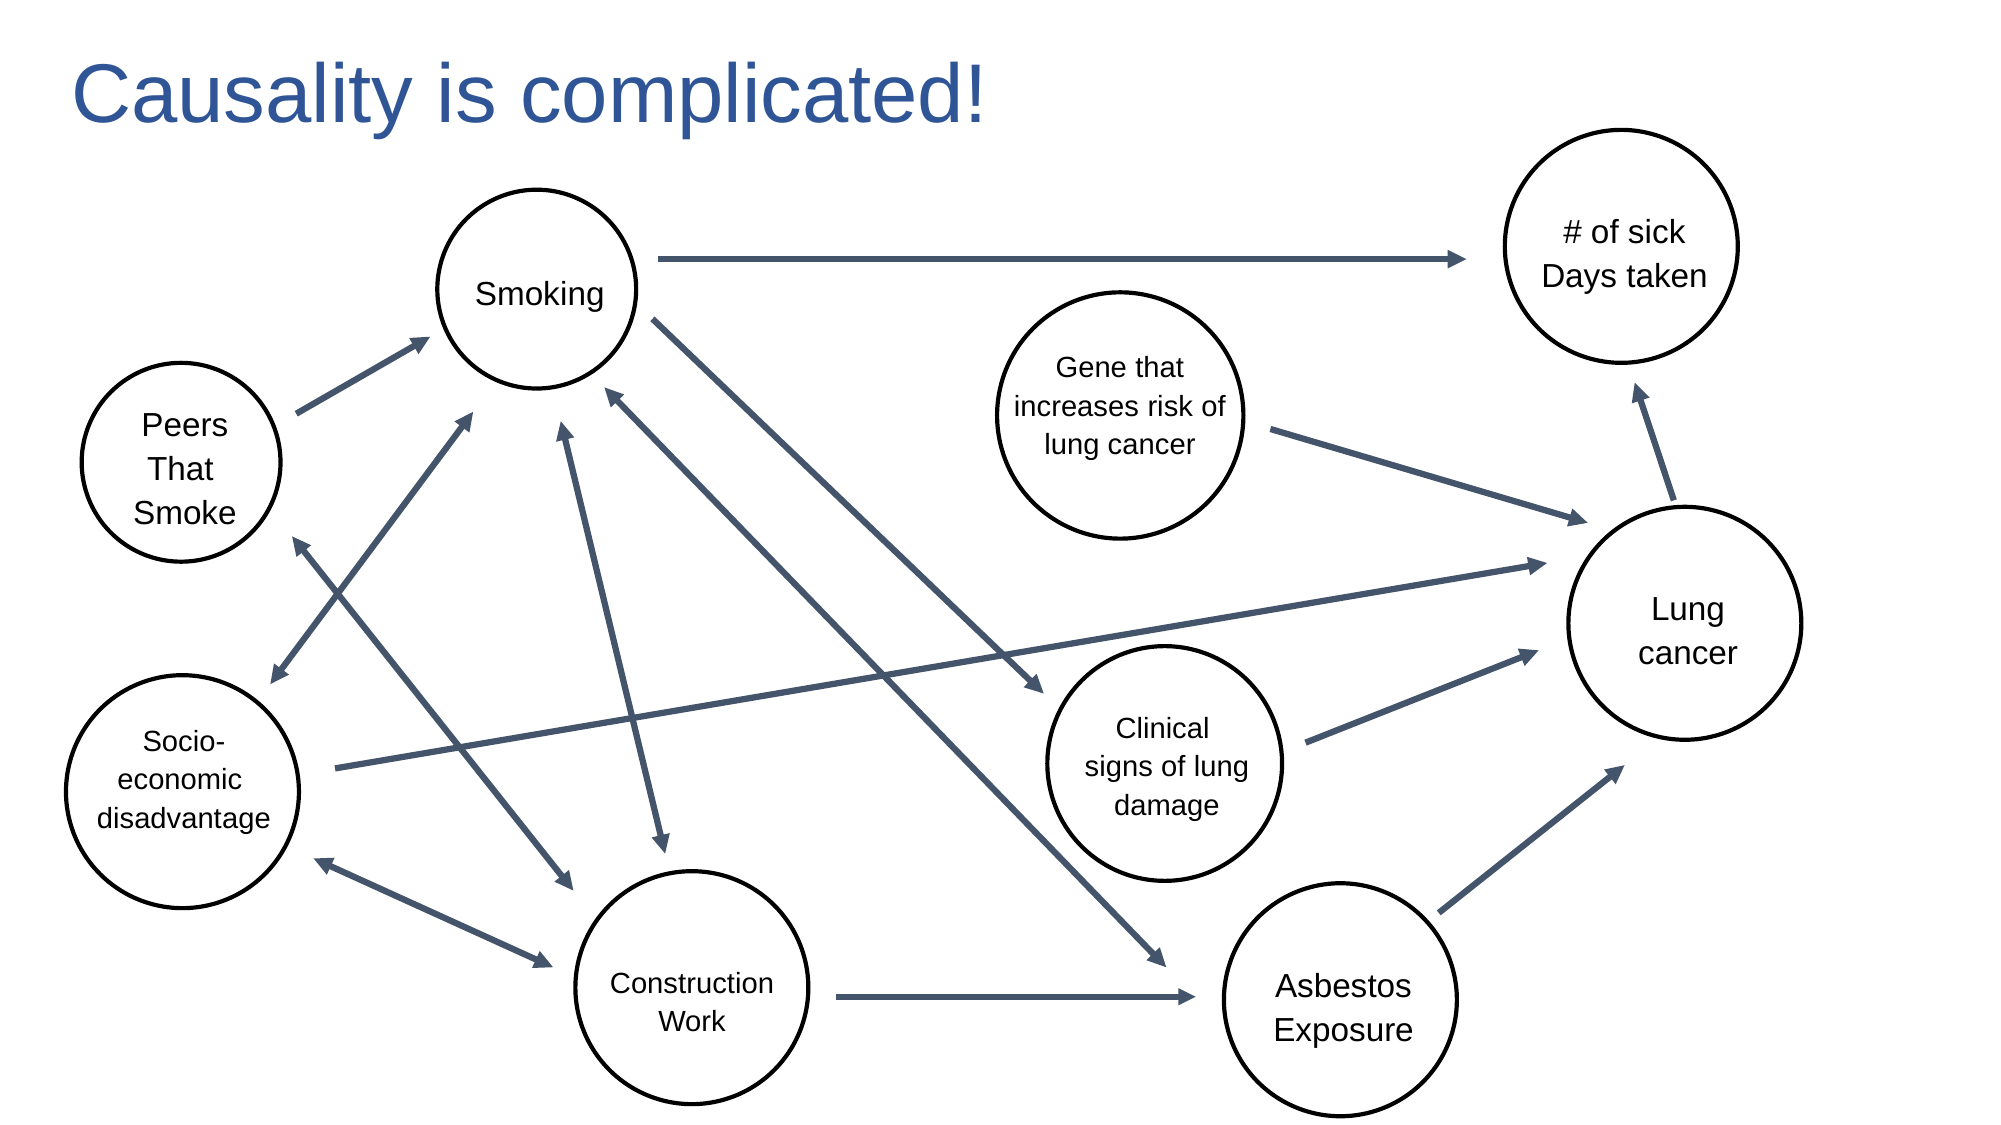

# Causality is complicated!

# of sick
Days taken
Smoking

Gene that increases risk of lung cancer

Peers
That
Smoke

Lung
cancer

Clinical
signs of lung damage
Socio-
economic
disadvantage

Asbestos
Exposure
Construction
Work